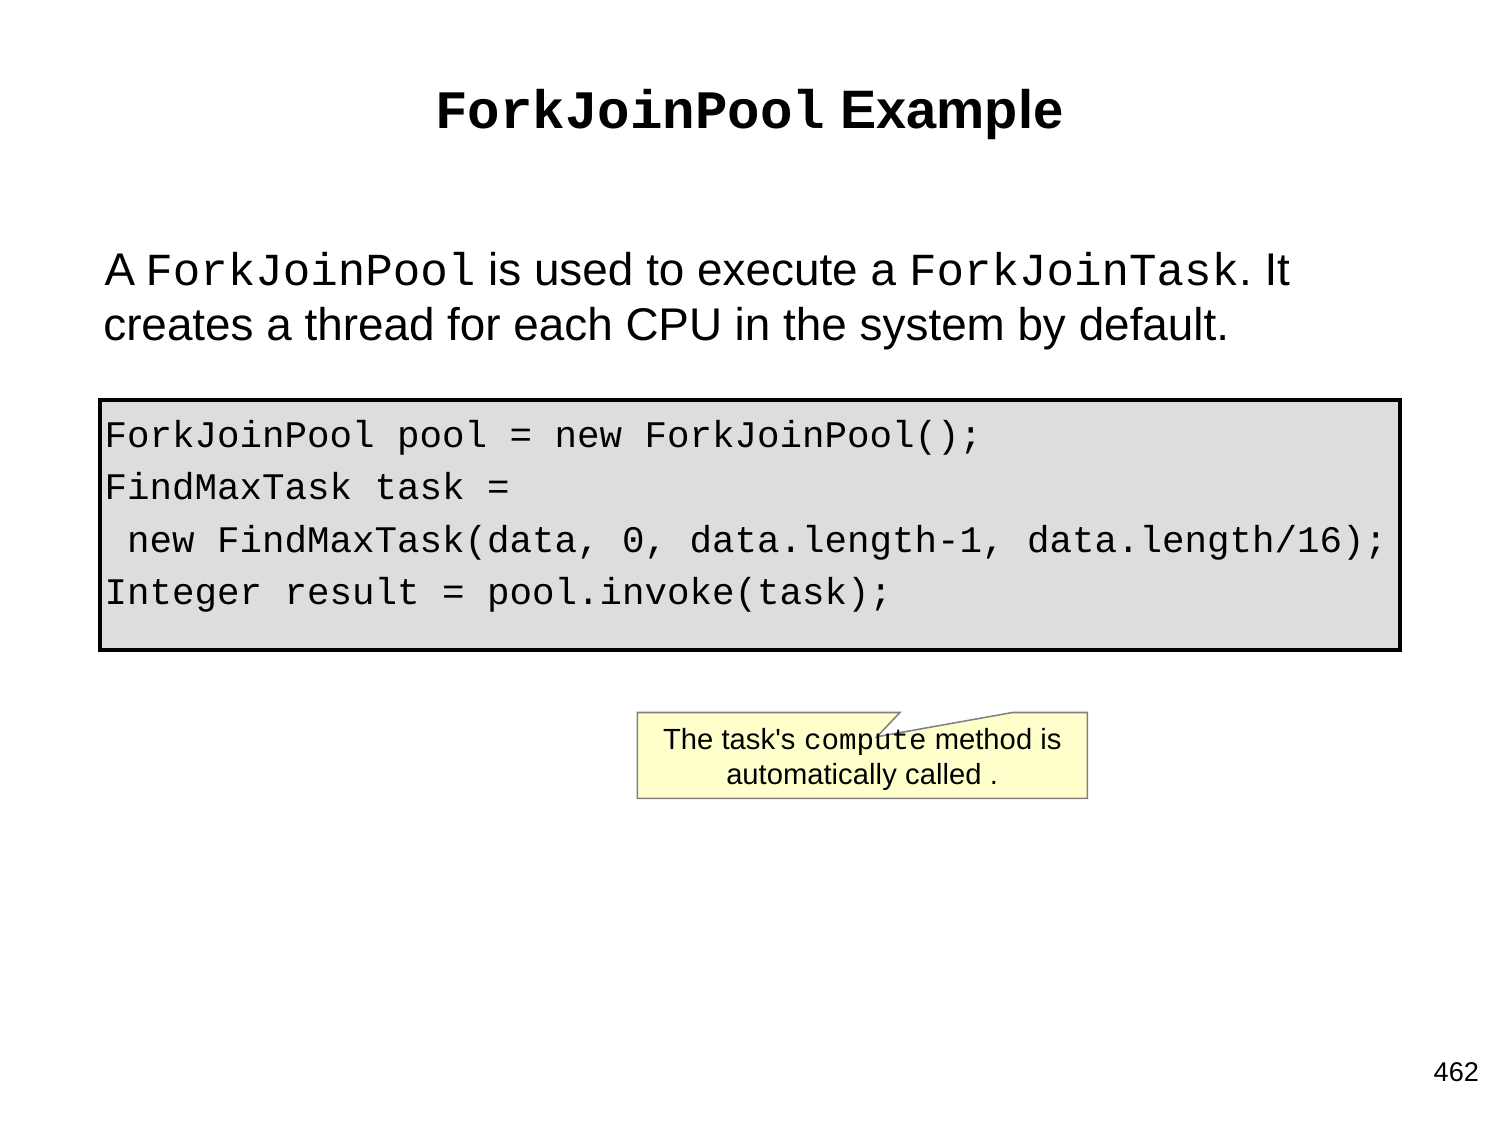

# ForkJoinPool Example
A ForkJoinPool is used to execute a ForkJoinTask. It creates a thread for each CPU in the system by default.

ForkJoinPool pool = new ForkJoinPool();
FindMaxTask task =
 new FindMaxTask(data, 0, data.length-1, data.length/16);
Integer result = pool.invoke(task);

The task's compute method is automatically called .
462